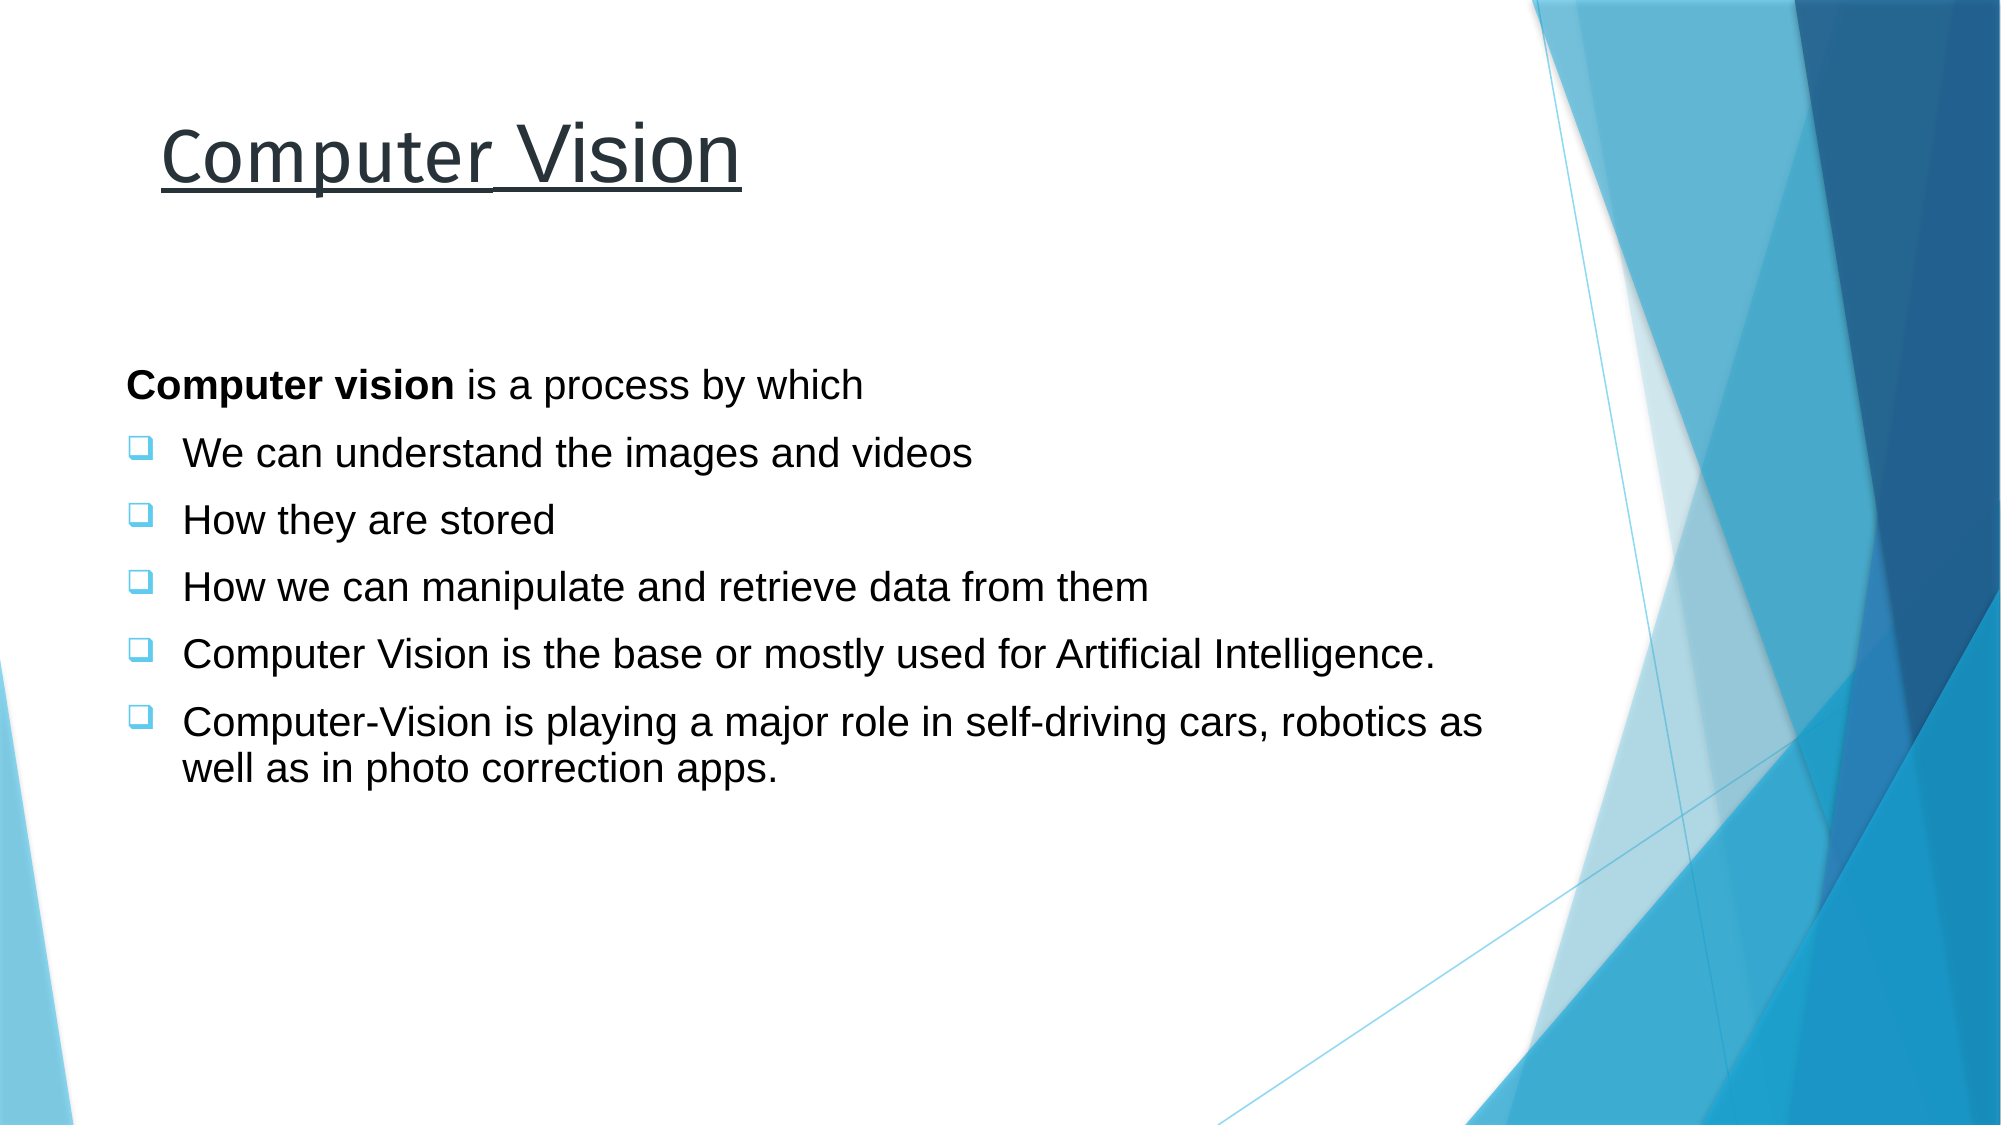

# Computer Vision
Computer vision is a process by which
We can understand the images and videos
How they are stored
How we can manipulate and retrieve data from them
Computer Vision is the base or mostly used for Artificial Intelligence.
Computer-Vision is playing a major role in self-driving cars, robotics as well as in photo correction apps.